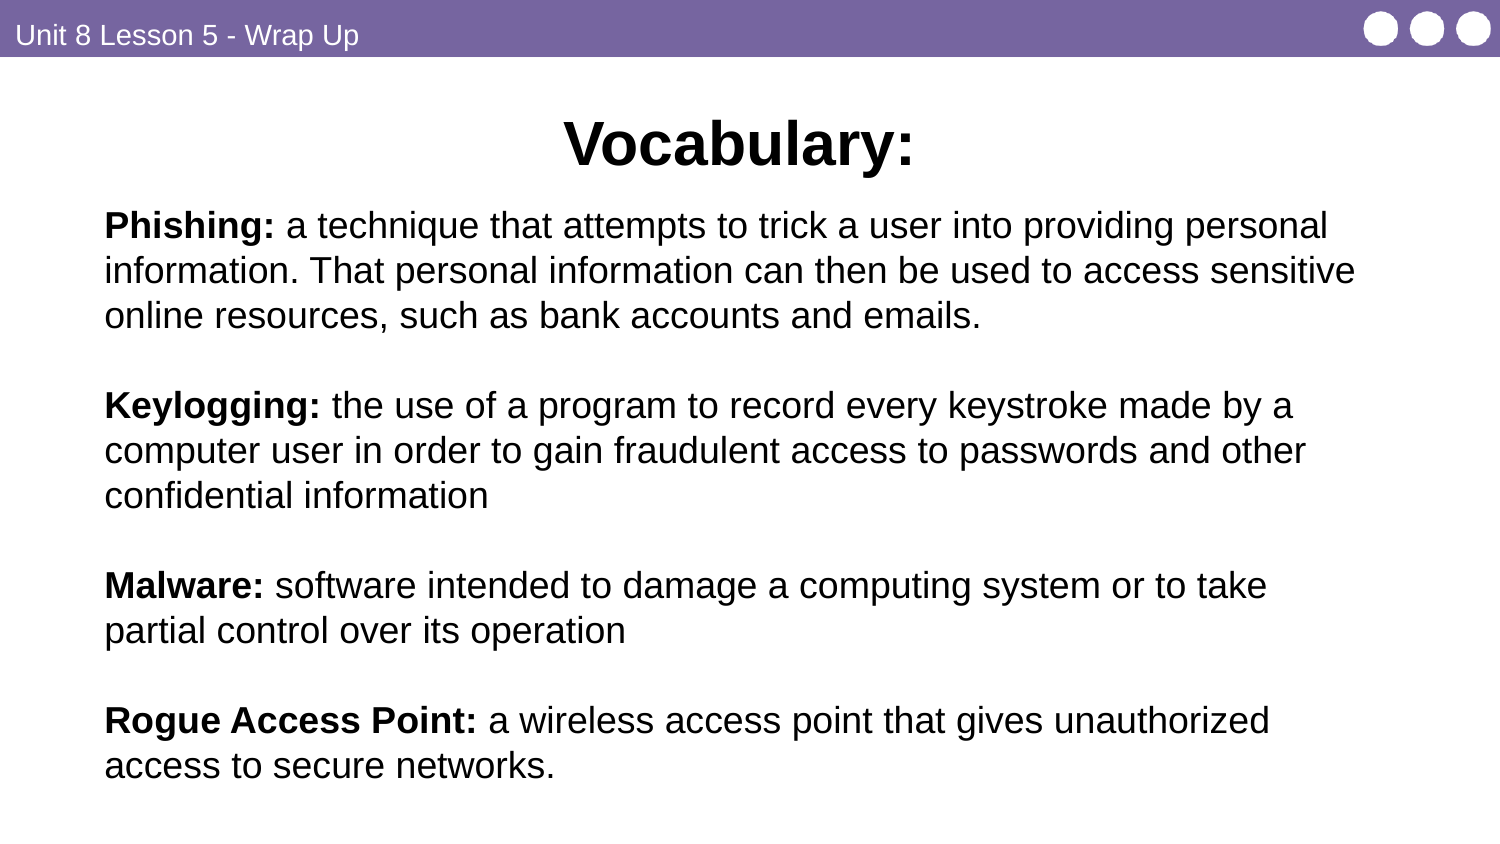

Unit 8 Lesson 5 - Wrap Up
Vocabulary:

Phishing: a technique that attempts to trick a user into providing personal information. That personal information can then be used to access sensitive online resources, such as bank accounts and emails.

Keylogging: the use of a program to record every keystroke made by a computer user in order to gain fraudulent access to passwords and other confidential information

Malware: software intended to damage a computing system or to take partial control over its operation

Rogue Access Point: a wireless access point that gives unauthorized access to secure networks.